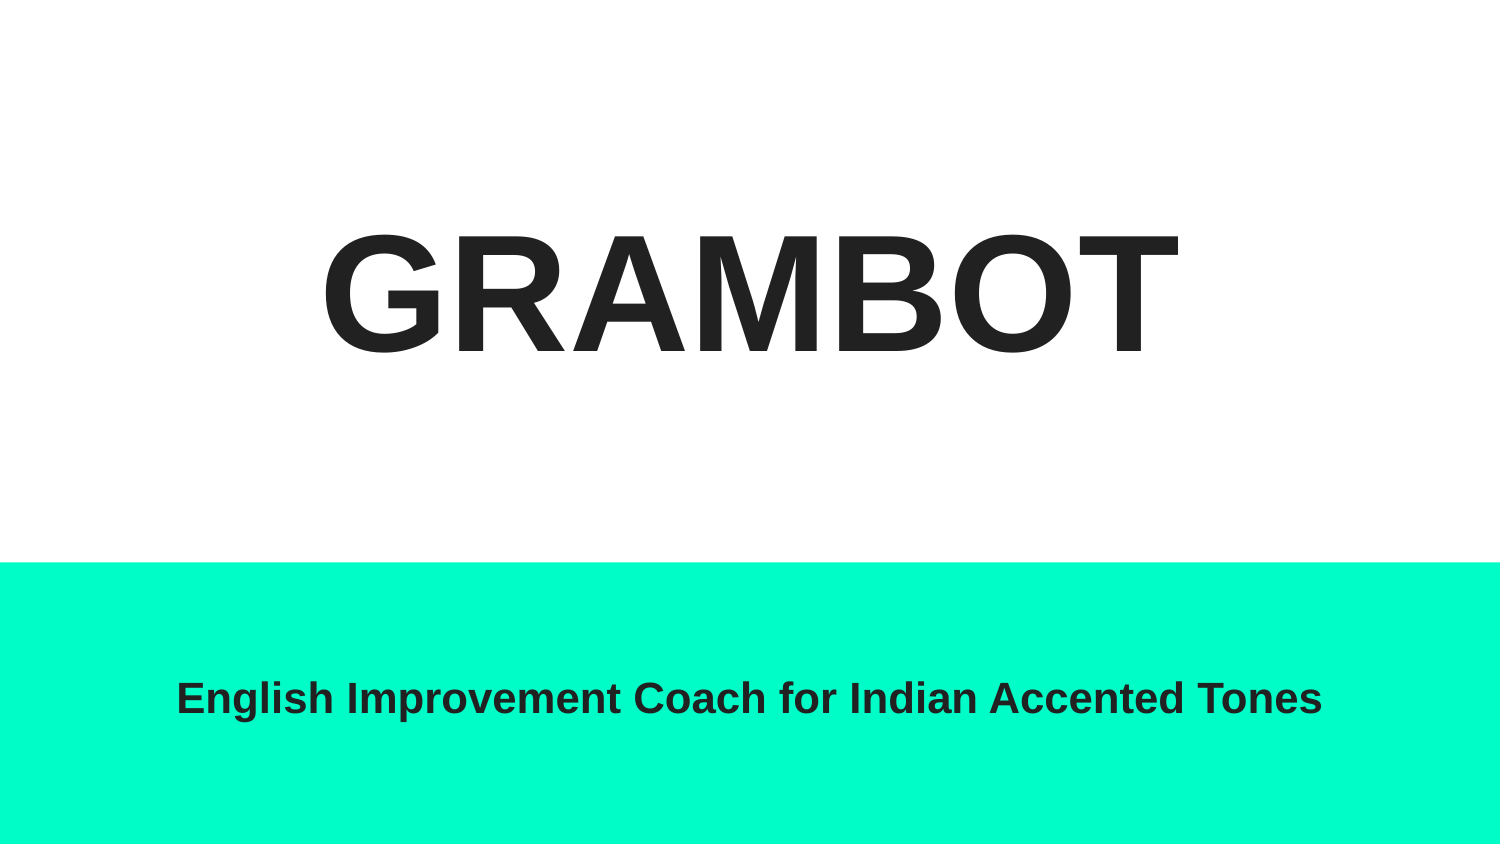

# GRAMBOT
English Improvement Coach for Indian Accented Tones